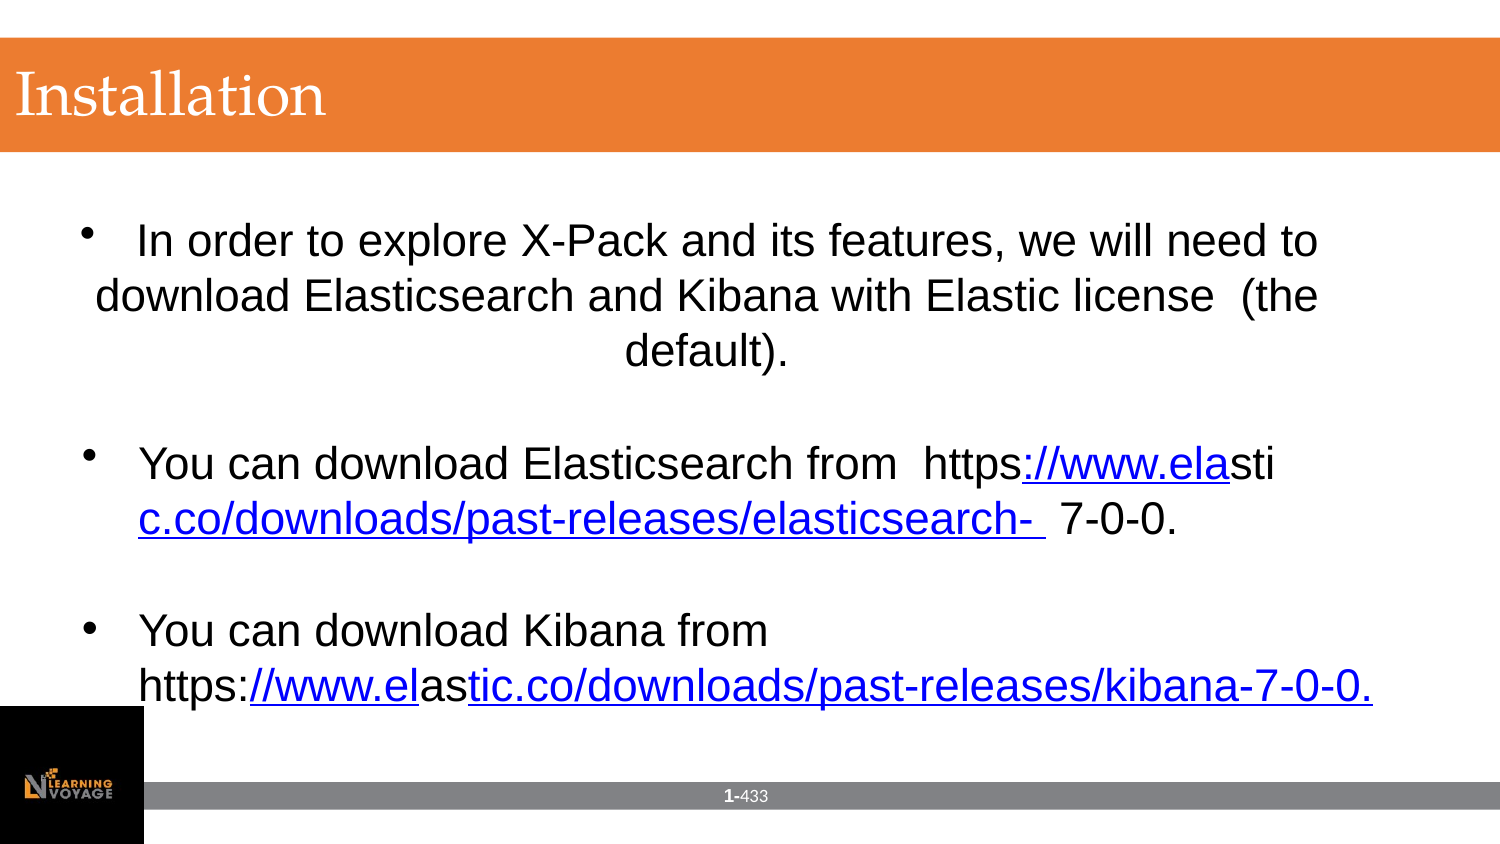

# Installation
In order to explore X-Pack and its features, we will need to
download Elasticsearch and Kibana with Elastic license  (the default).

You can download Elasticsearch from  https://www.elastic.co/downloads/past-releases/elasticsearch-  7-0-0.

You can download Kibana from
https://www.elastic.co/downloads/past-releases/kibana-7-0-0.
1-433